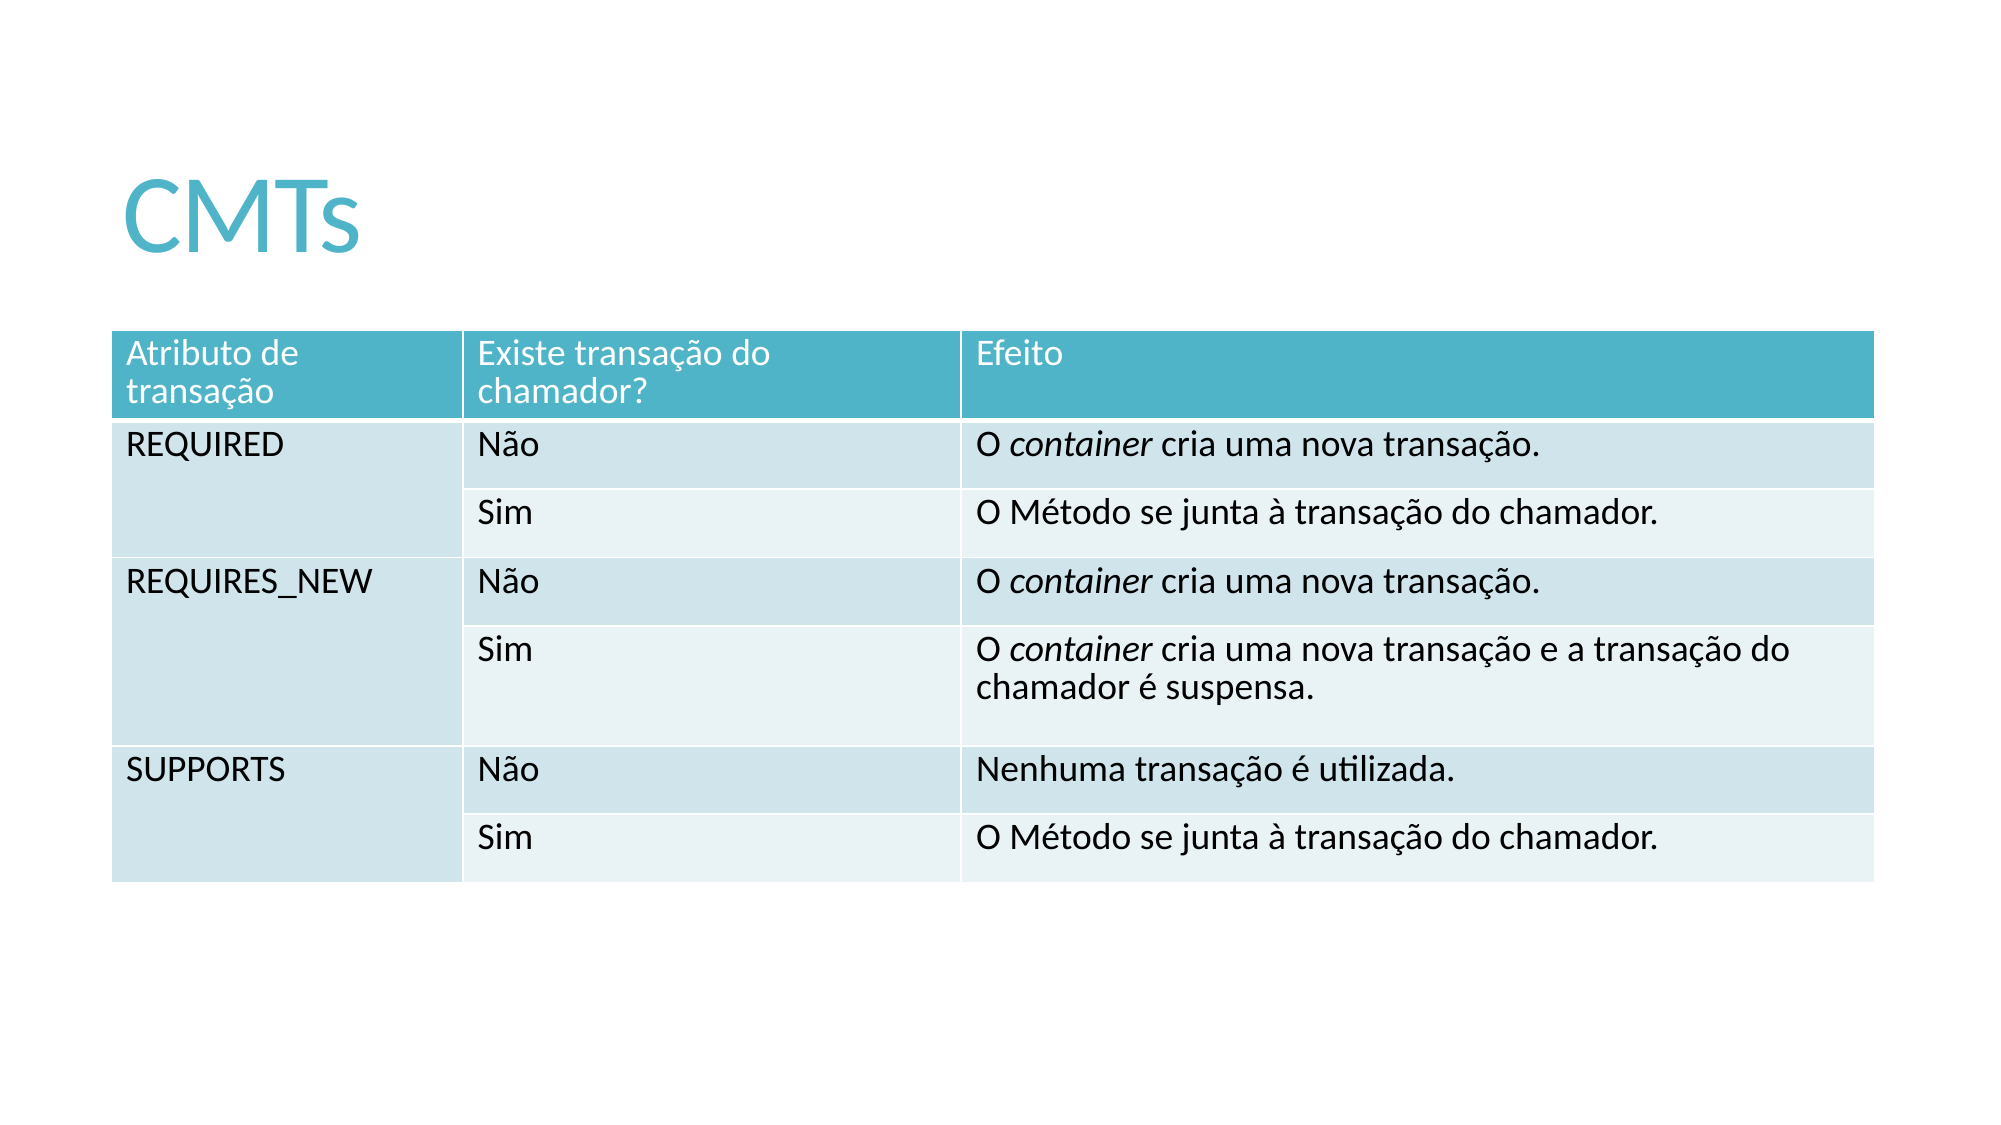

# CMTs
| Atributo de transação | Existe transação do chamador? | Efeito |
| --- | --- | --- |
| REQUIRED | Não | O container cria uma nova transação. |
|  | Sim | O Método se junta à transação do chamador. |
| REQUIRES\_NEW | Não | O container cria uma nova transação. |
|  | Sim | O container cria uma nova transação e a transação do chamador é suspensa. |
| SUPPORTS | Não | Nenhuma transação é utilizada. |
|  | Sim | O Método se junta à transação do chamador. |